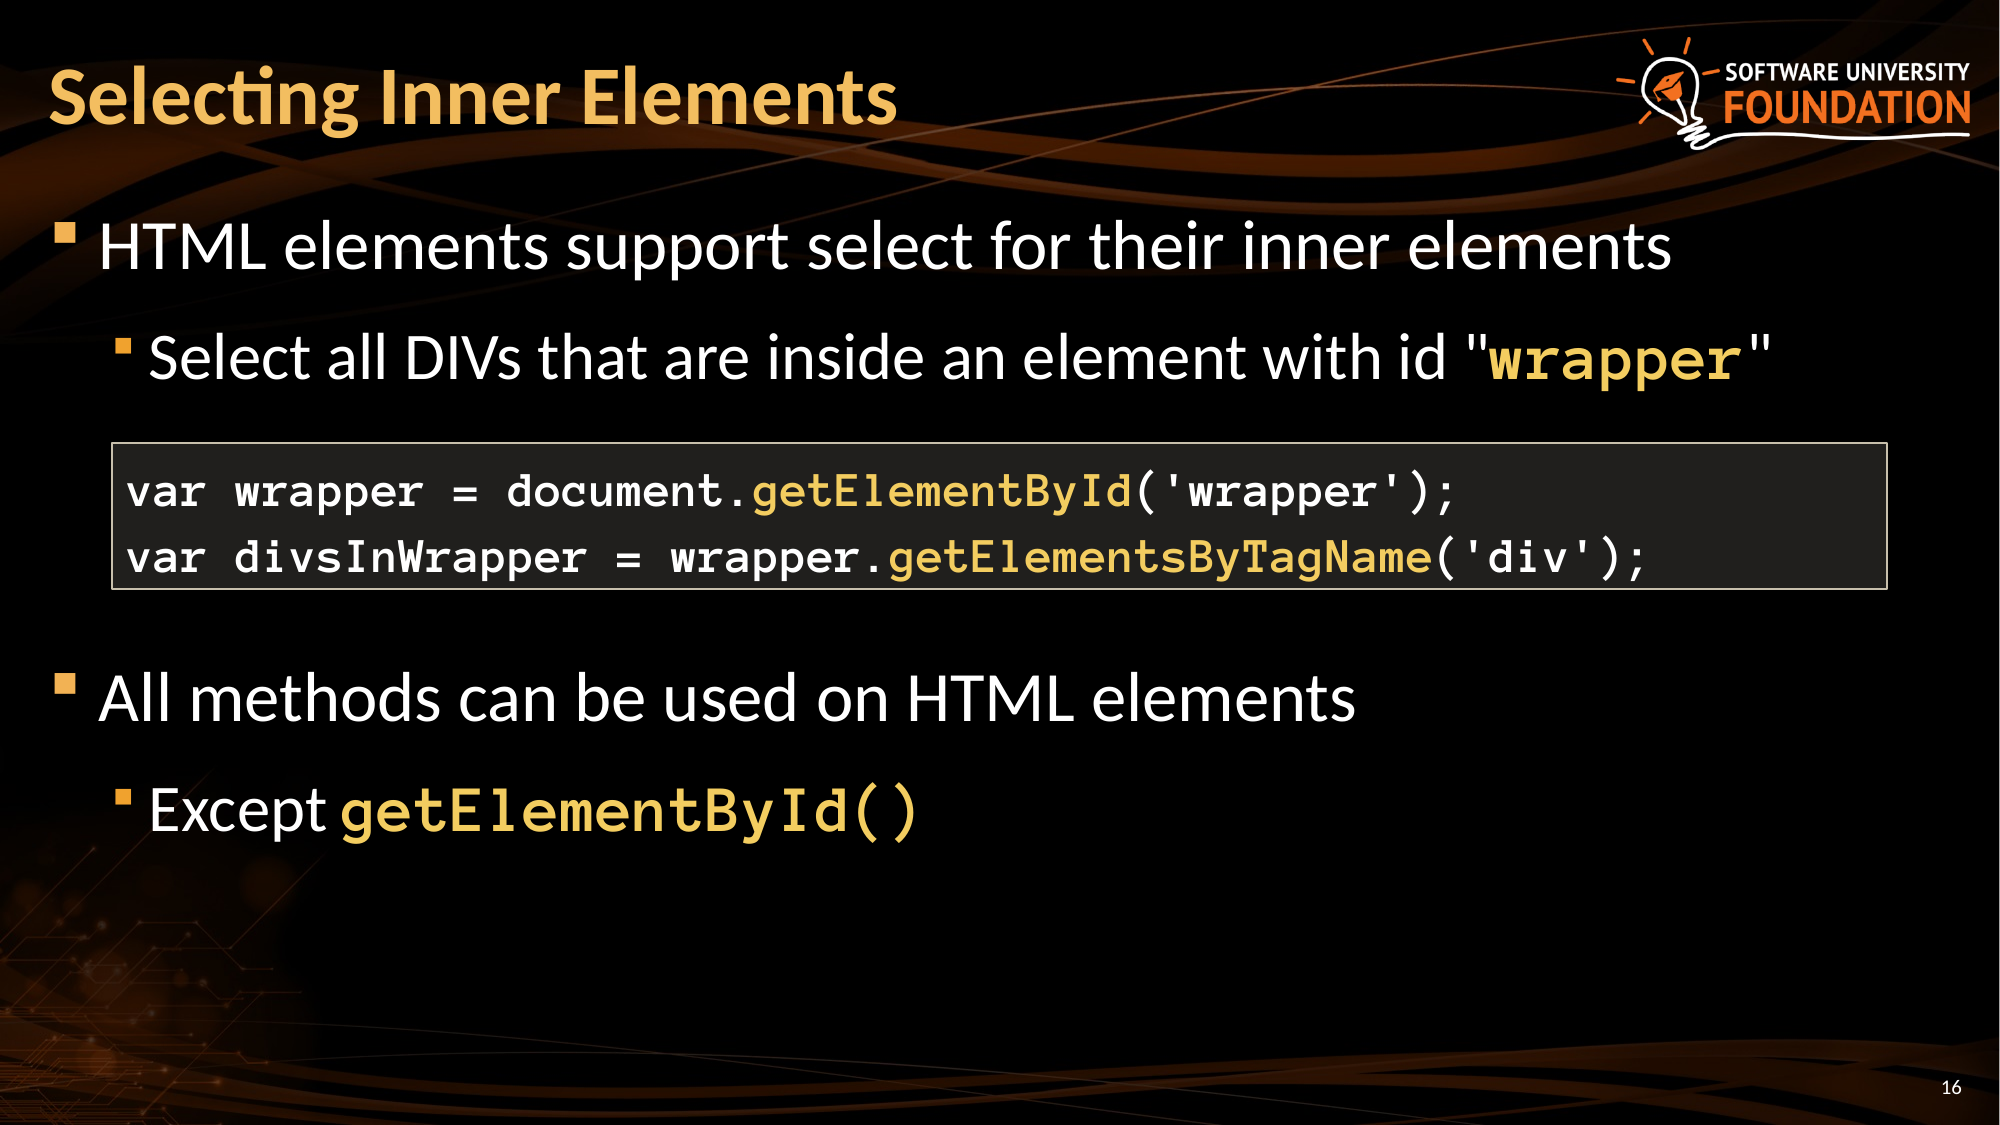

# Selecting Inner Elements
HTML elements support select for their inner elements
Select all DIVs that are inside an element with id "wrapper"

All methods can be used on HTML elements
Except getElementById()

var wrapper = document.getElementById('wrapper');
var divsInWrapper = wrapper.getElementsByTagName('div');
16